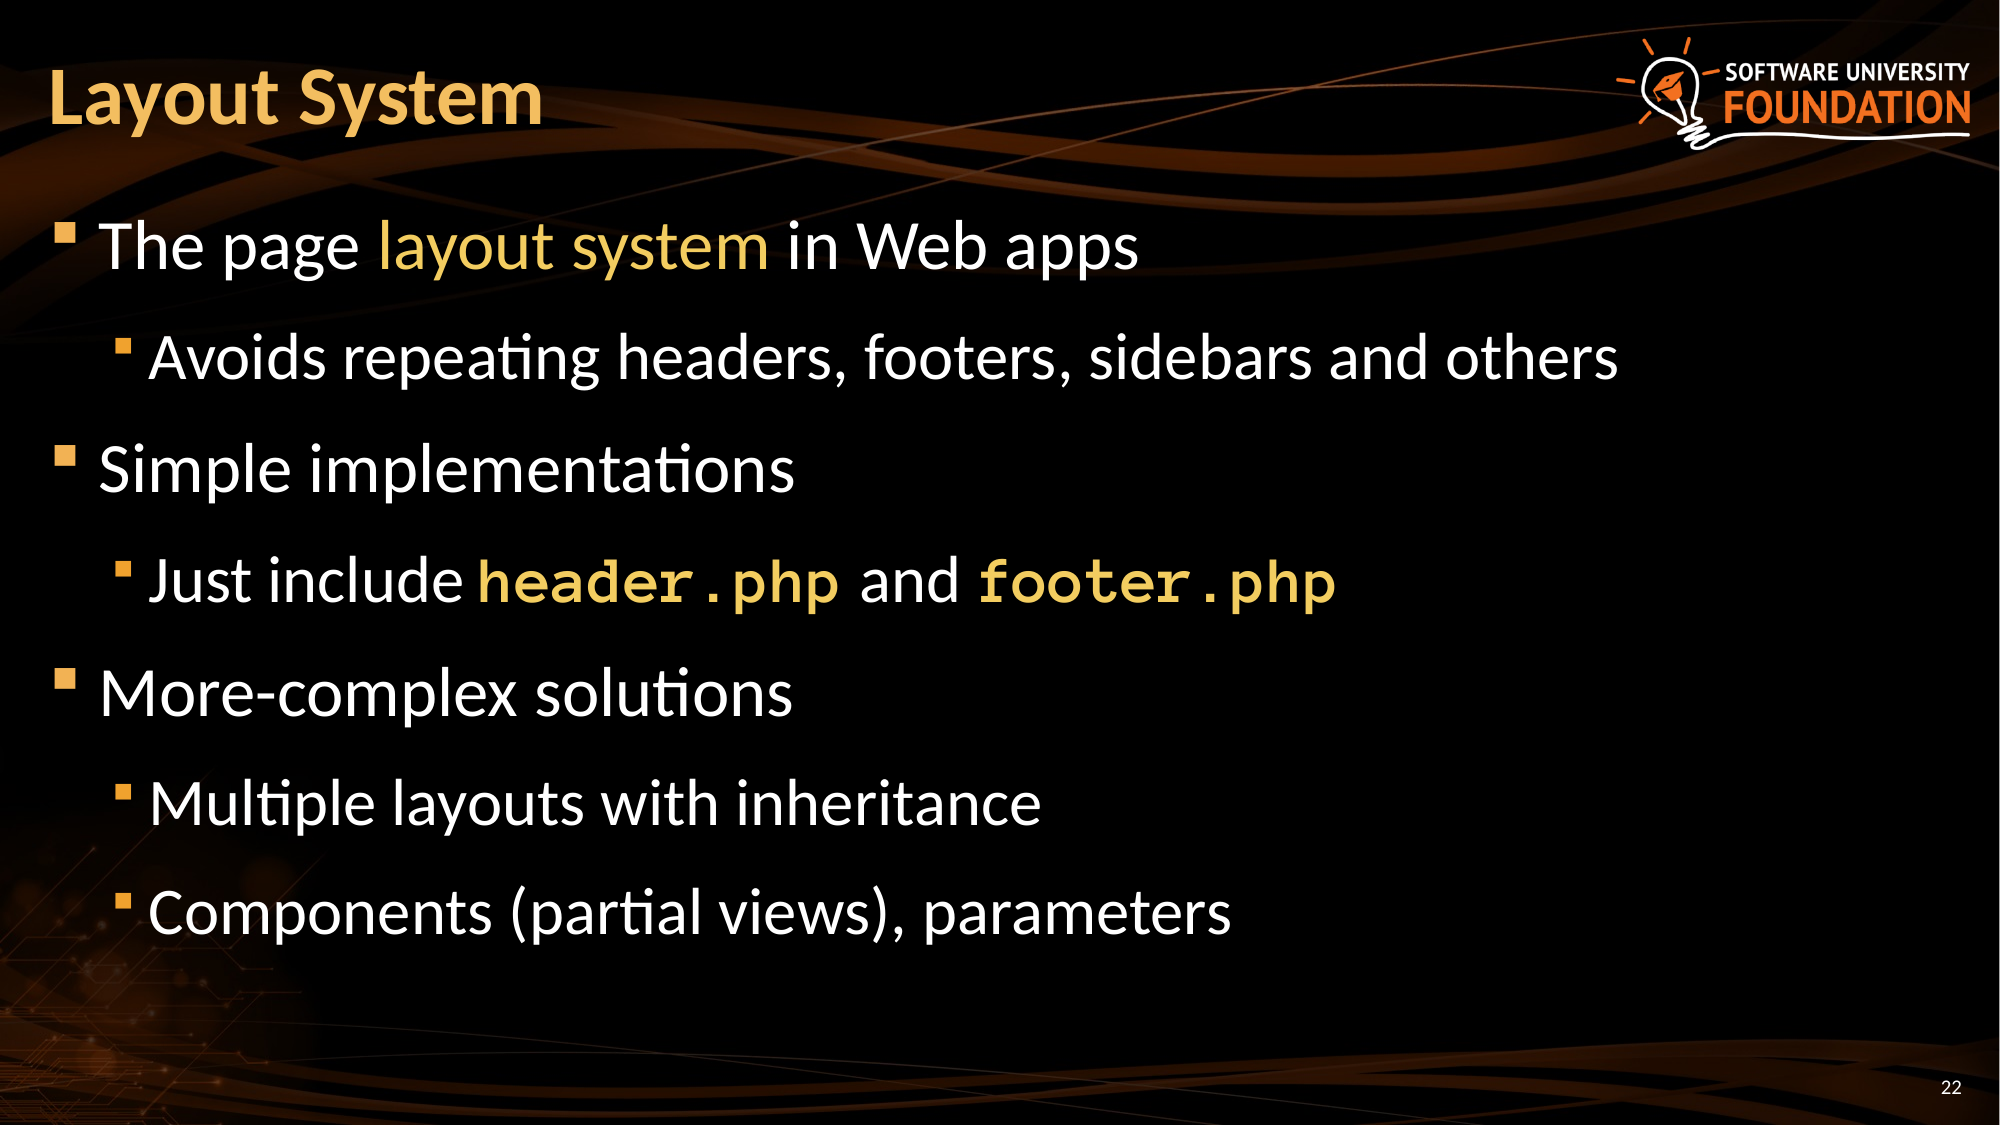

# Layout System
The page layout system in Web apps
Avoids repeating headers, footers, sidebars and others
Simple implementations
Just include header.php and footer.php
More-complex solutions
Multiple layouts with inheritance
Components (partial views), parameters

22